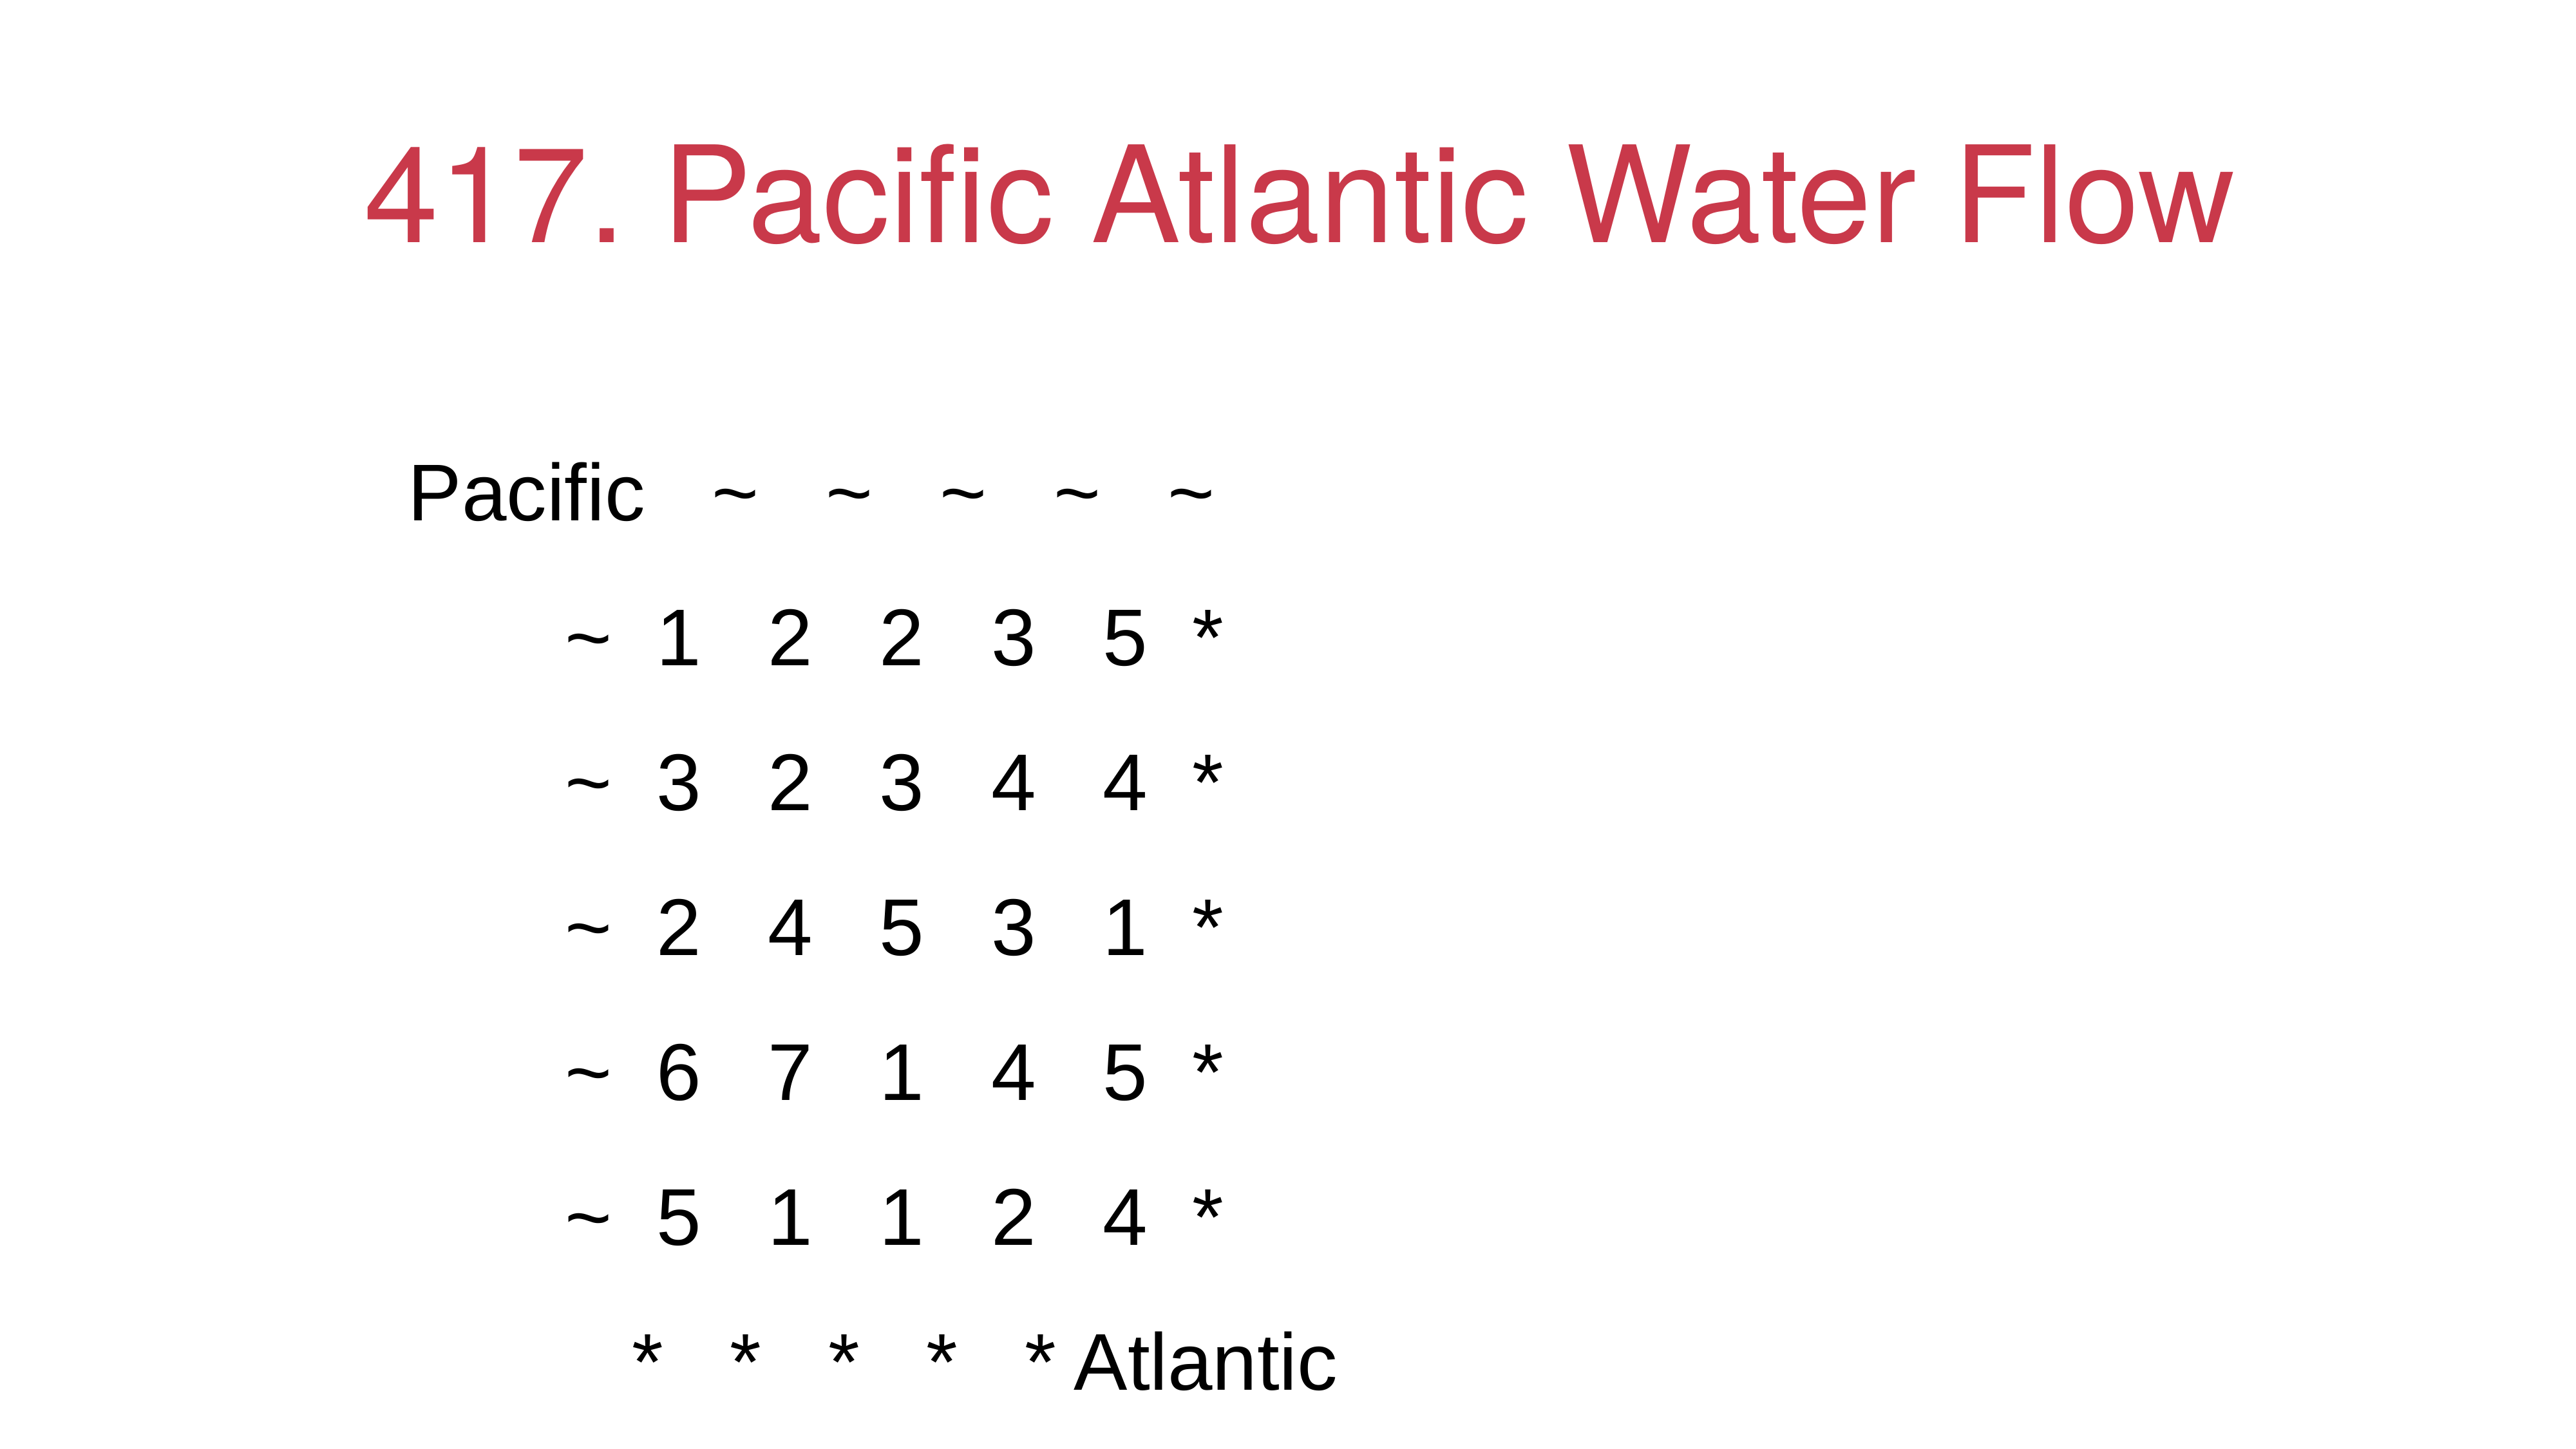

# 417. Pacific Atlantic Water Flow
Pacific   ~   ~   ~   ~   ~
       ~  1   2   2   3   5  *
       ~  3   2   3   4   4  *
       ~  2   4   5   3   1  *
       ~  6   7   1   4   5  *
       ~  5   1   1   2   4  *
          *   *   *   *   * Atlantic